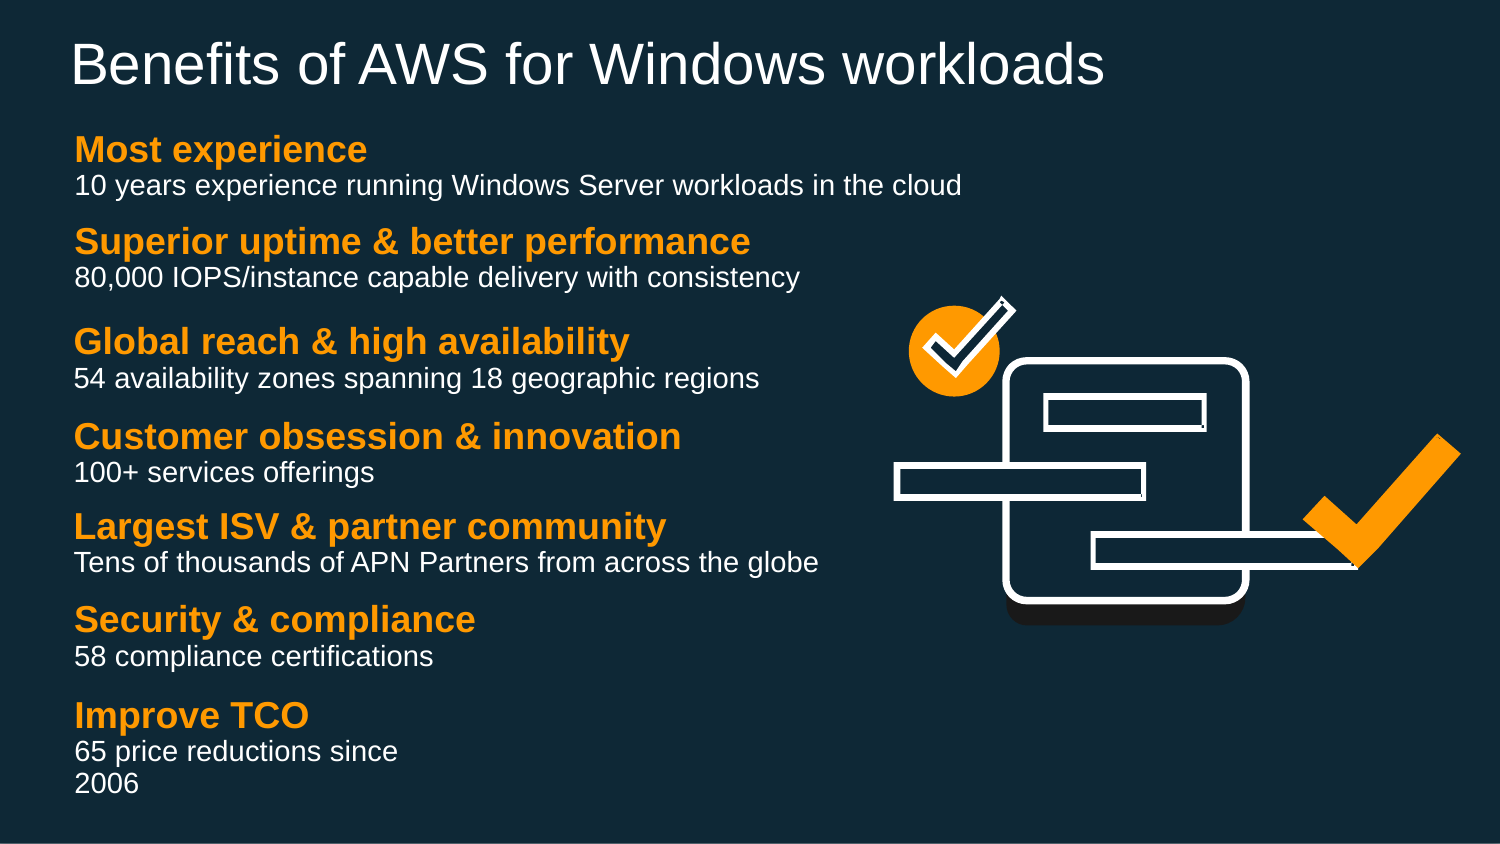

# Benefits of AWS for Windows workloads
Most experience
10 years experience running Windows Server workloads in the cloud
Superior uptime & better performance
80,000 IOPS/instance capable delivery with consistency

Global reach & high availability
54 availability zones spanning 18 geographic regions
Customer obsession & innovation
100+ services offerings
Largest ISV & partner community
Tens of thousands of APN Partners from across the globe
Security & compliance
58 compliance certifications
Improve TCO
65 price reductions since 2006